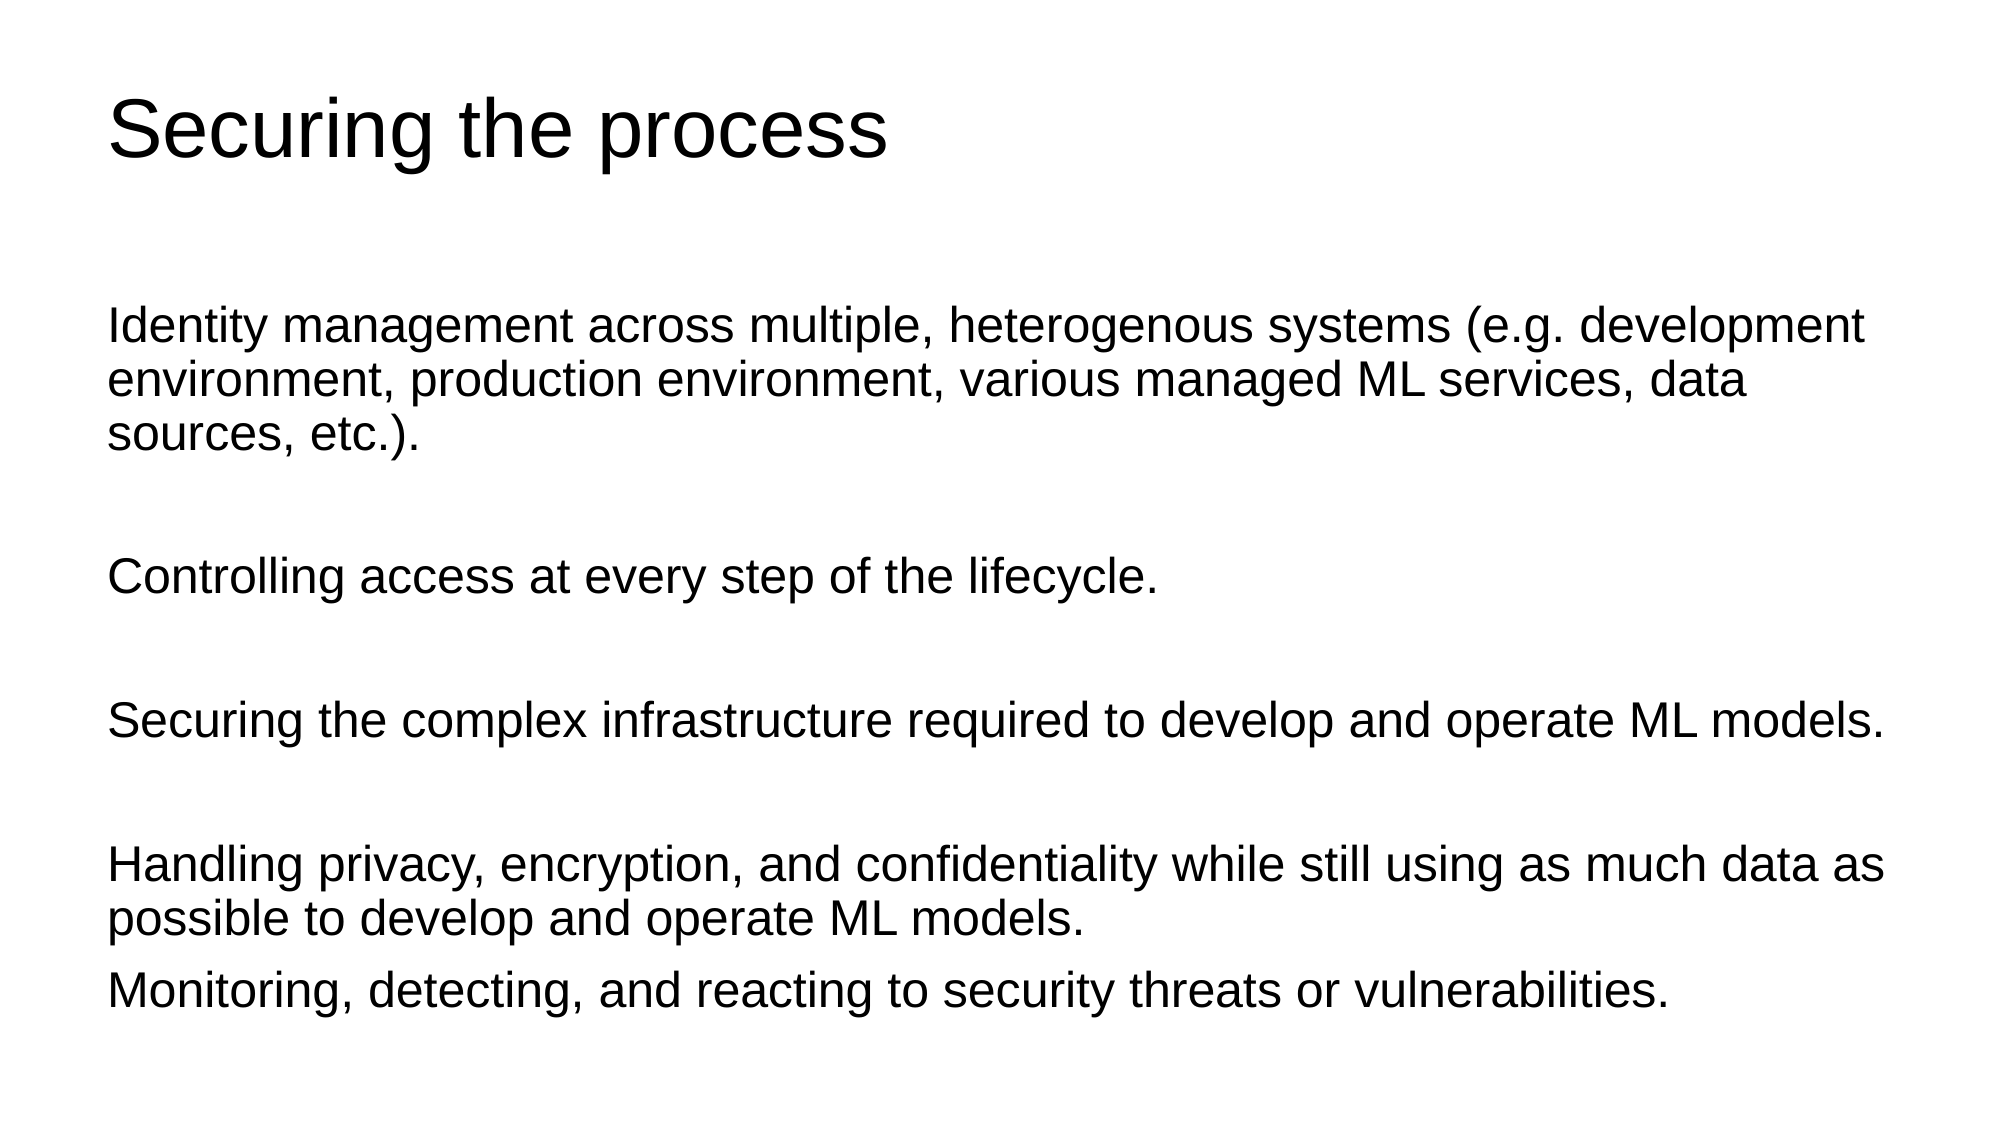

# Securing the process
Identity management across multiple, heterogenous systems (e.g. development environment, production environment, various managed ML services, data sources, etc.).

Controlling access at every step of the lifecycle.

Securing the complex infrastructure required to develop and operate ML models.

Handling privacy, encryption, and confidentiality while still using as much data as possible to develop and operate ML models.
Monitoring, detecting, and reacting to security threats or vulnerabilities.